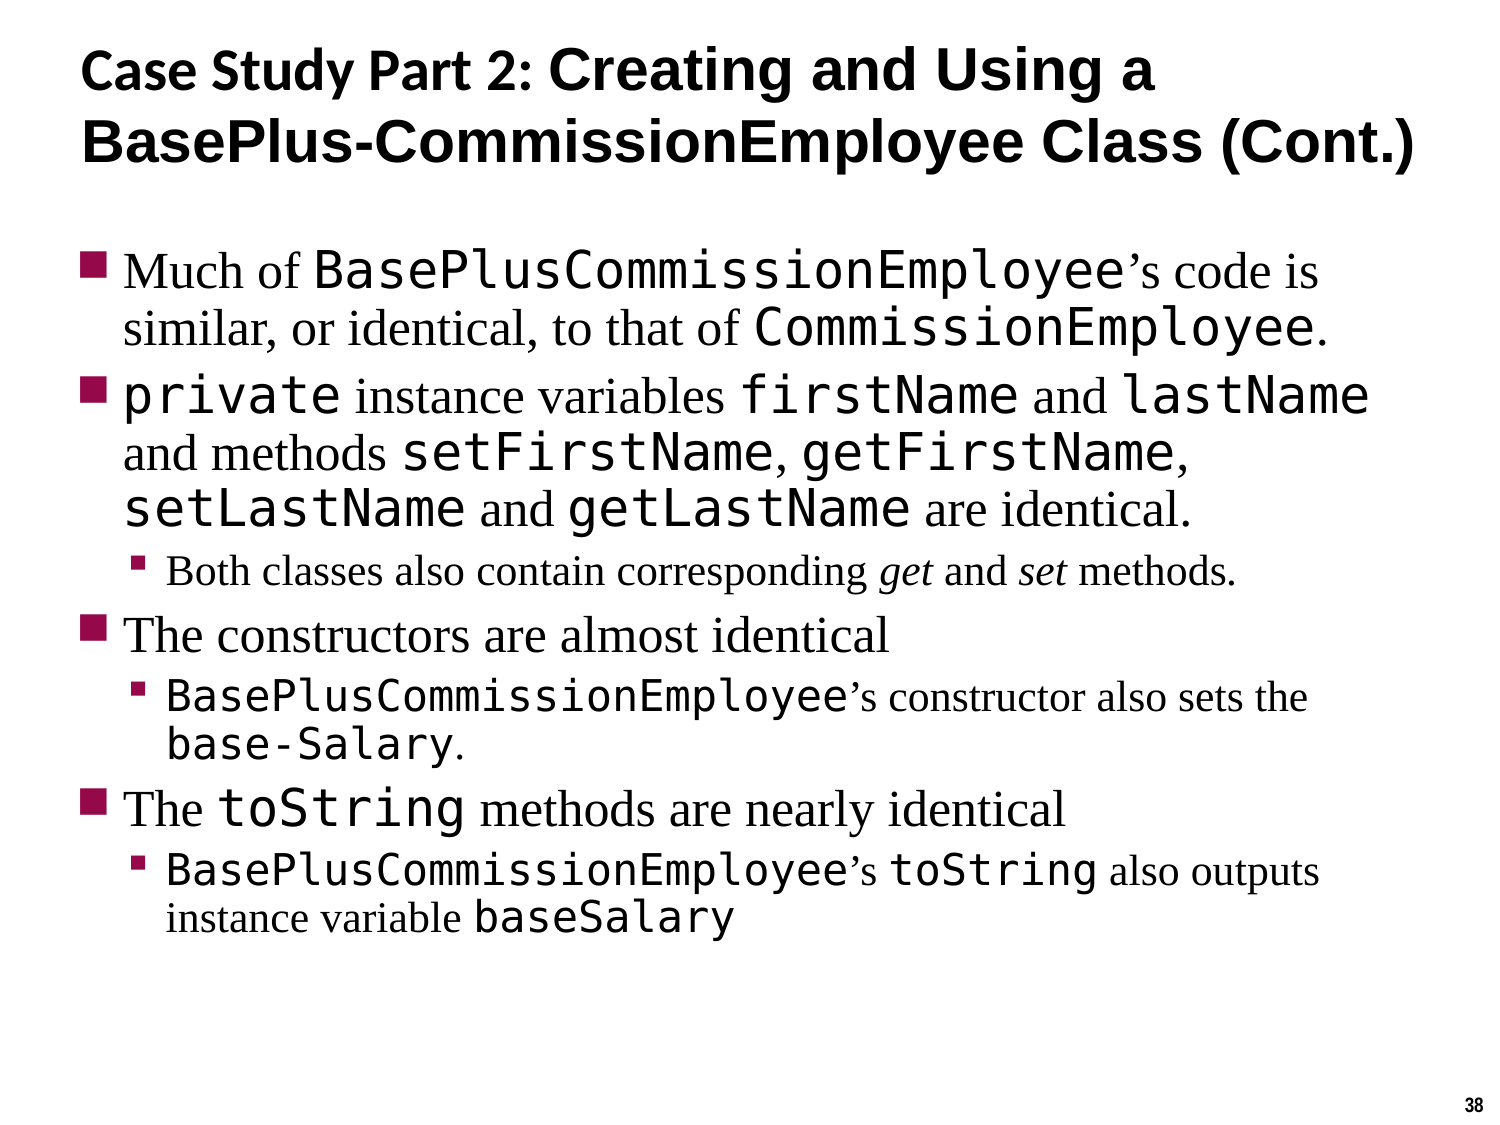

# Case Study Part 2: Creating and Using a BasePlus-CommissionEmployee Class (Cont.)
Much of BasePlusCommissionEmployee’s code is similar, or identical, to that of CommissionEmployee.
private instance variables firstName and lastName and methods setFirstName, getFirstName, setLastName and getLastName are identical.
Both classes also contain corresponding get and set methods.
The constructors are almost identical
BasePlusCommissionEmployee’s constructor also sets the base-Salary.
The toString methods are nearly identical
BasePlusCommissionEmployee’s toString also outputs instance variable baseSalary